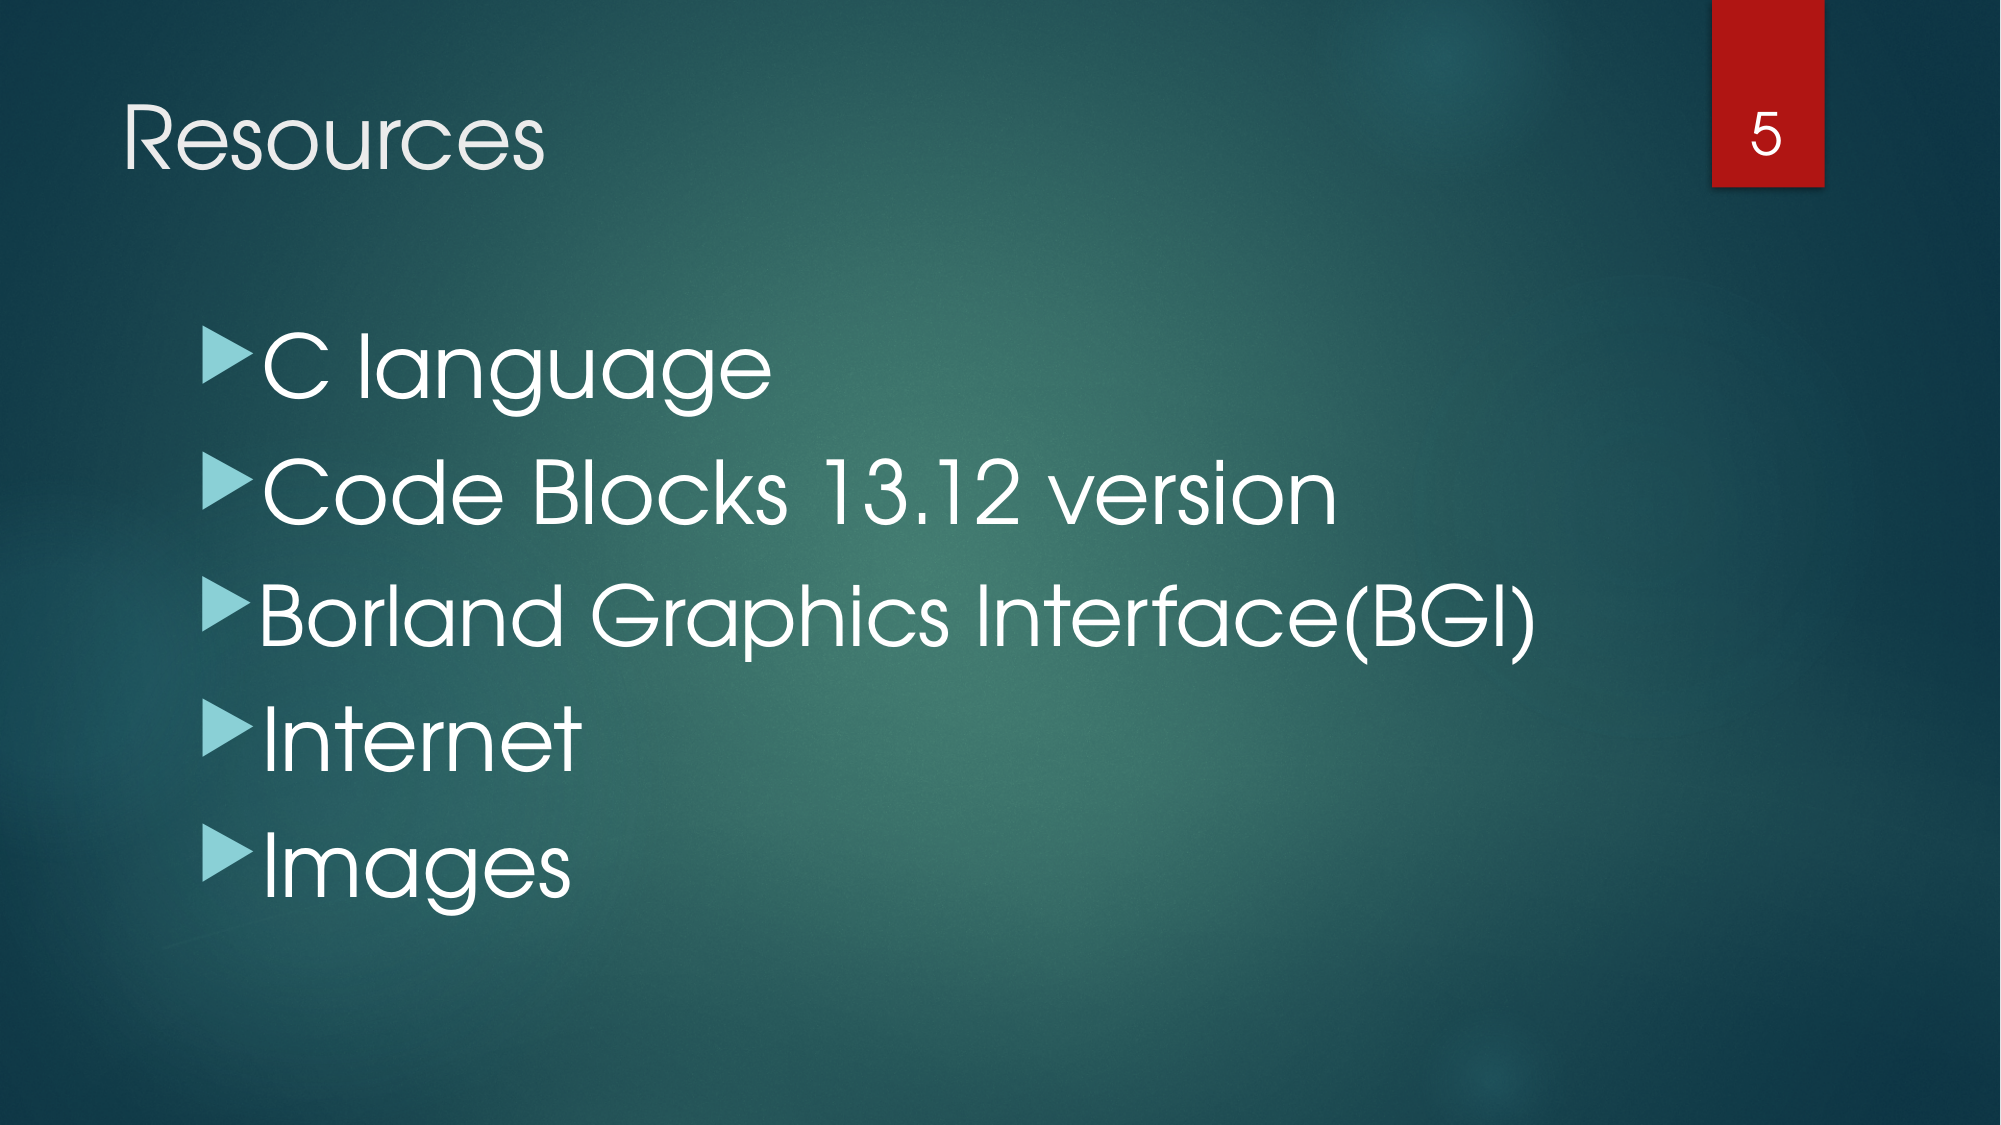

5
# Resources
C language
Code Blocks 13.12 version
Borland Graphics Interface(BGI)
Internet
Images